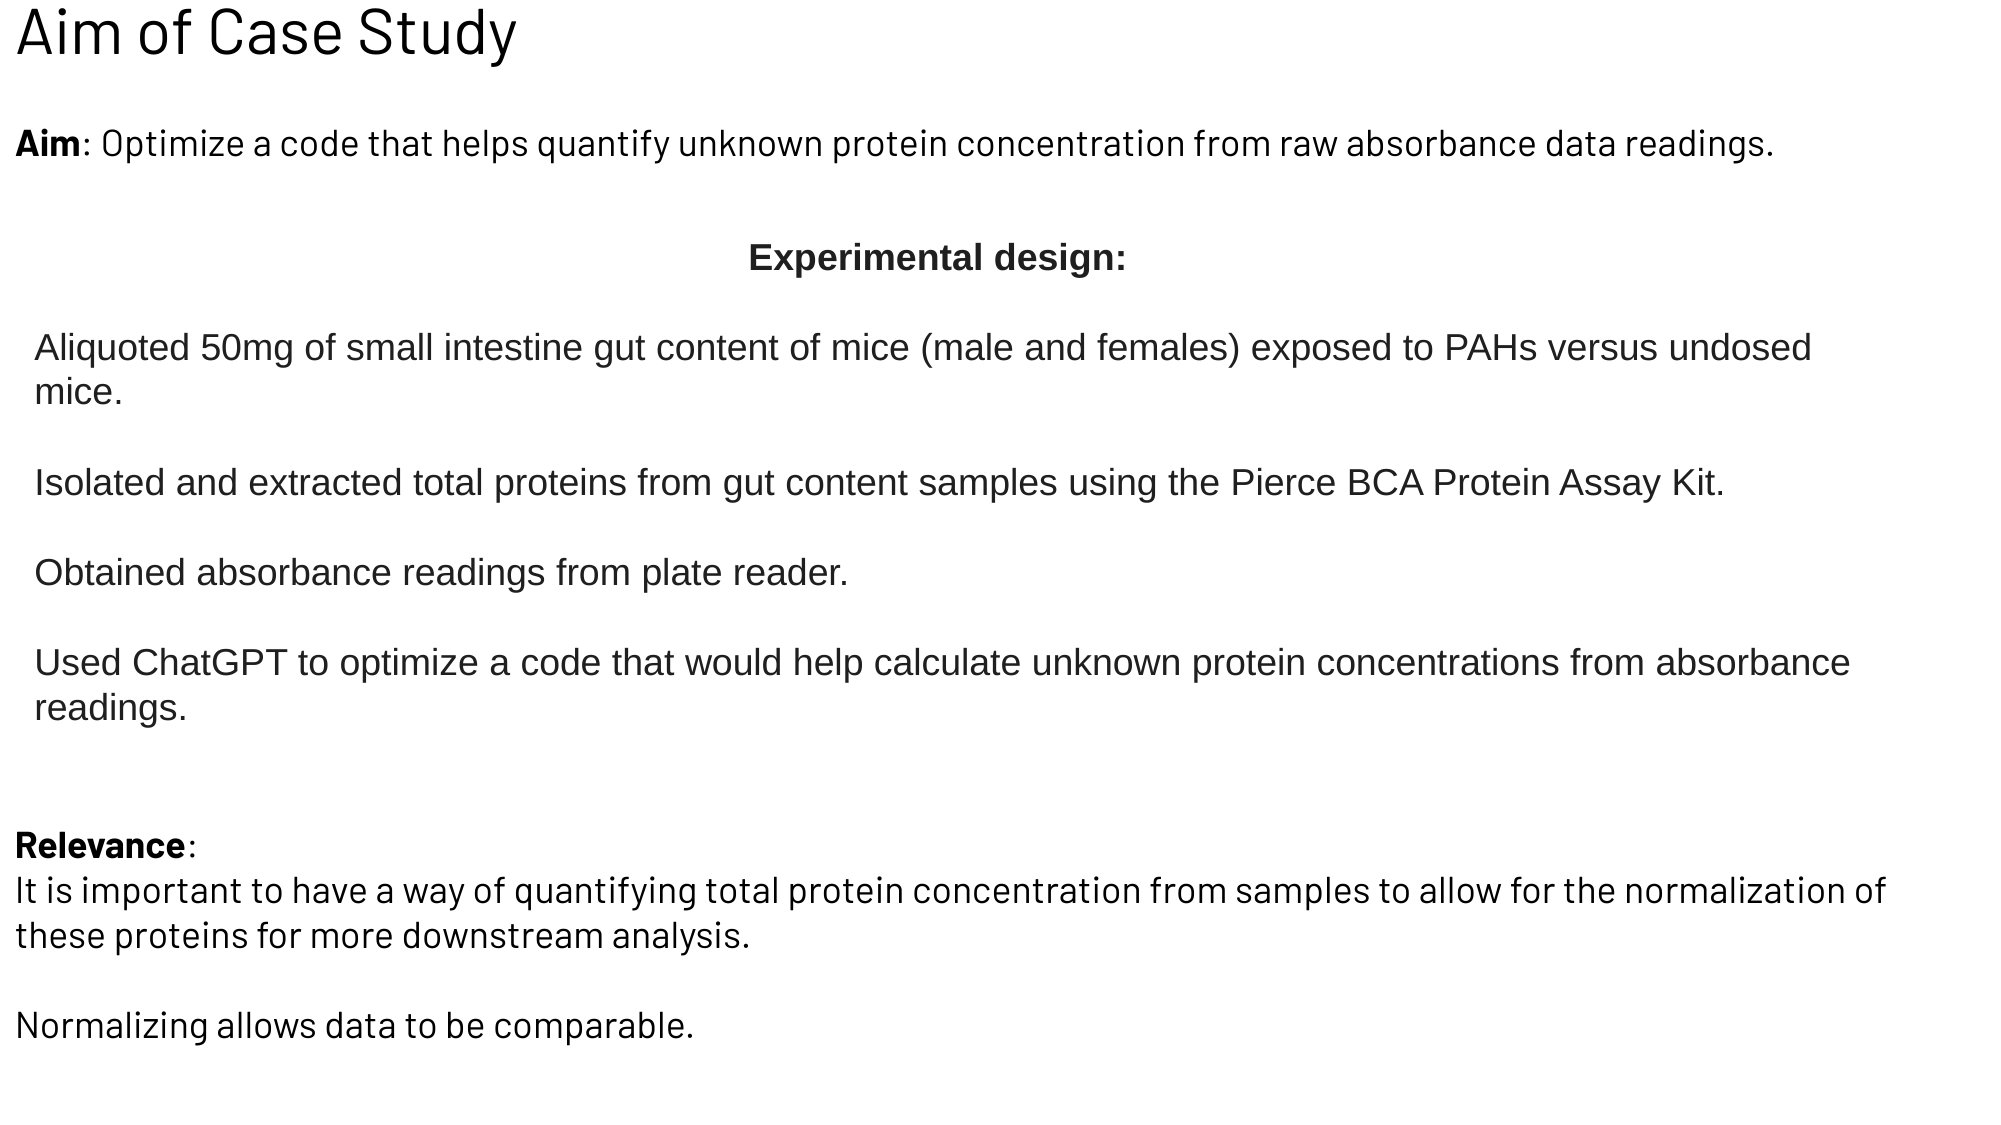

# Aim of Case Study
Aim: Optimize a code that helps quantify unknown protein concentration from raw absorbance data readings.
                                                                    Experimental design:

Aliquoted 50mg of small intestine gut content of mice (male and females) exposed to PAHs versus undosed mice.

Isolated and extracted total proteins from gut content samples using the Pierce BCA Protein Assay Kit.

Obtained absorbance readings from plate reader.

Used ChatGPT to optimize a code that would help calculate unknown protein concentrations from absorbance readings.

Relevance:
It is important to have a way of quantifying total protein concentration from samples to allow for the normalization of these proteins for more downstream analysis.

Normalizing allows data to be comparable.